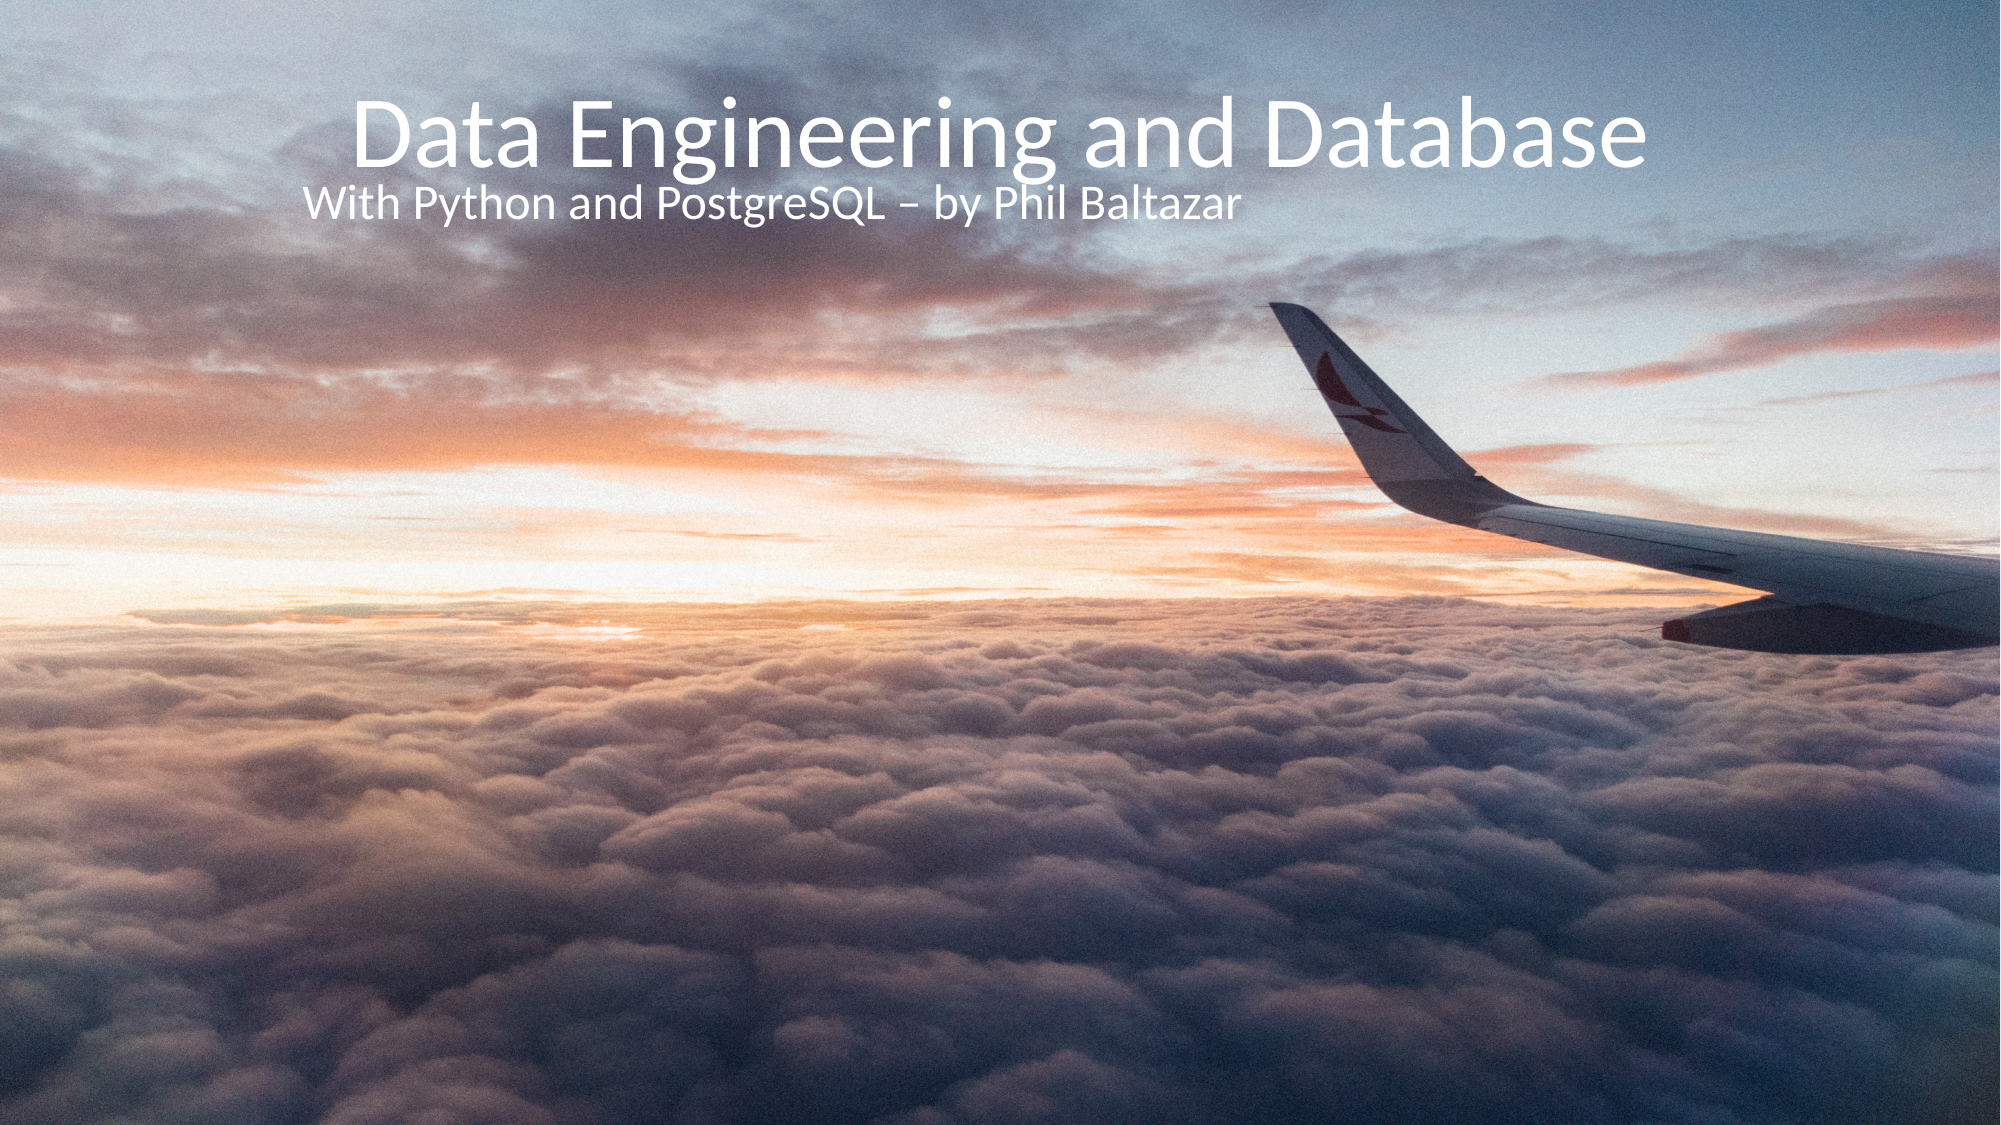

# Data Engineering and Database
With Python and PostgreSQL – by Phil Baltazar